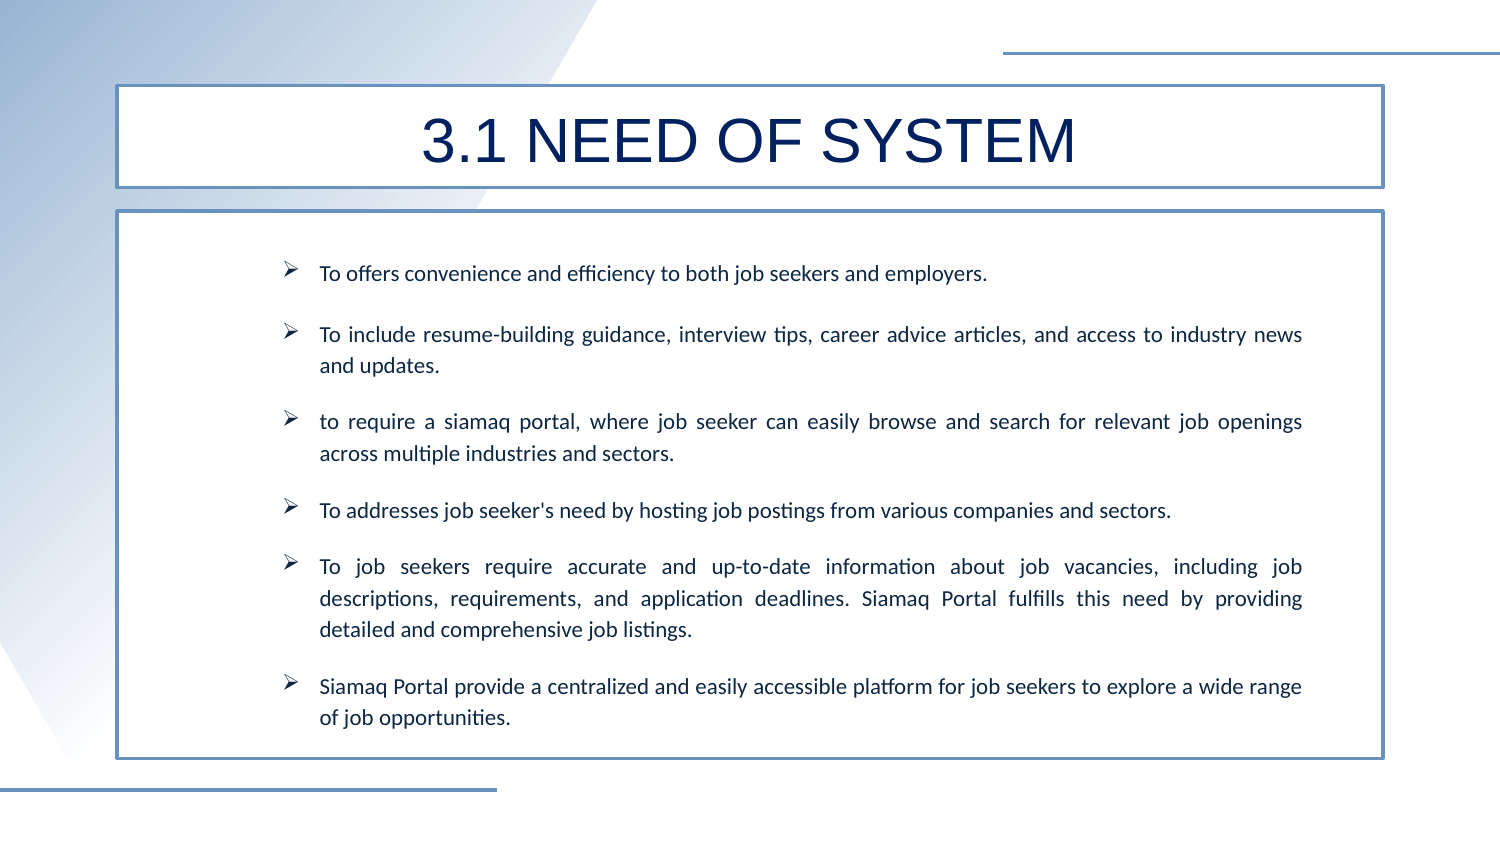

# 3.1 NEED OF SYSTEM

To offers convenience and efficiency to both job seekers and employers.

To include resume-building guidance, interview tips, career advice articles, and access to industry news and updates.
to require a siamaq portal, where job seeker can easily browse and search for relevant job openings across multiple industries and sectors.
To addresses job seeker's need by hosting job postings from various companies and sectors.
To job seekers require accurate and up-to-date information about job vacancies, including job descriptions, requirements, and application deadlines. Siamaq Portal fulfills this need by providing detailed and comprehensive job listings.
Siamaq Portal provide a centralized and easily accessible platform for job seekers to explore a wide range of job opportunities.